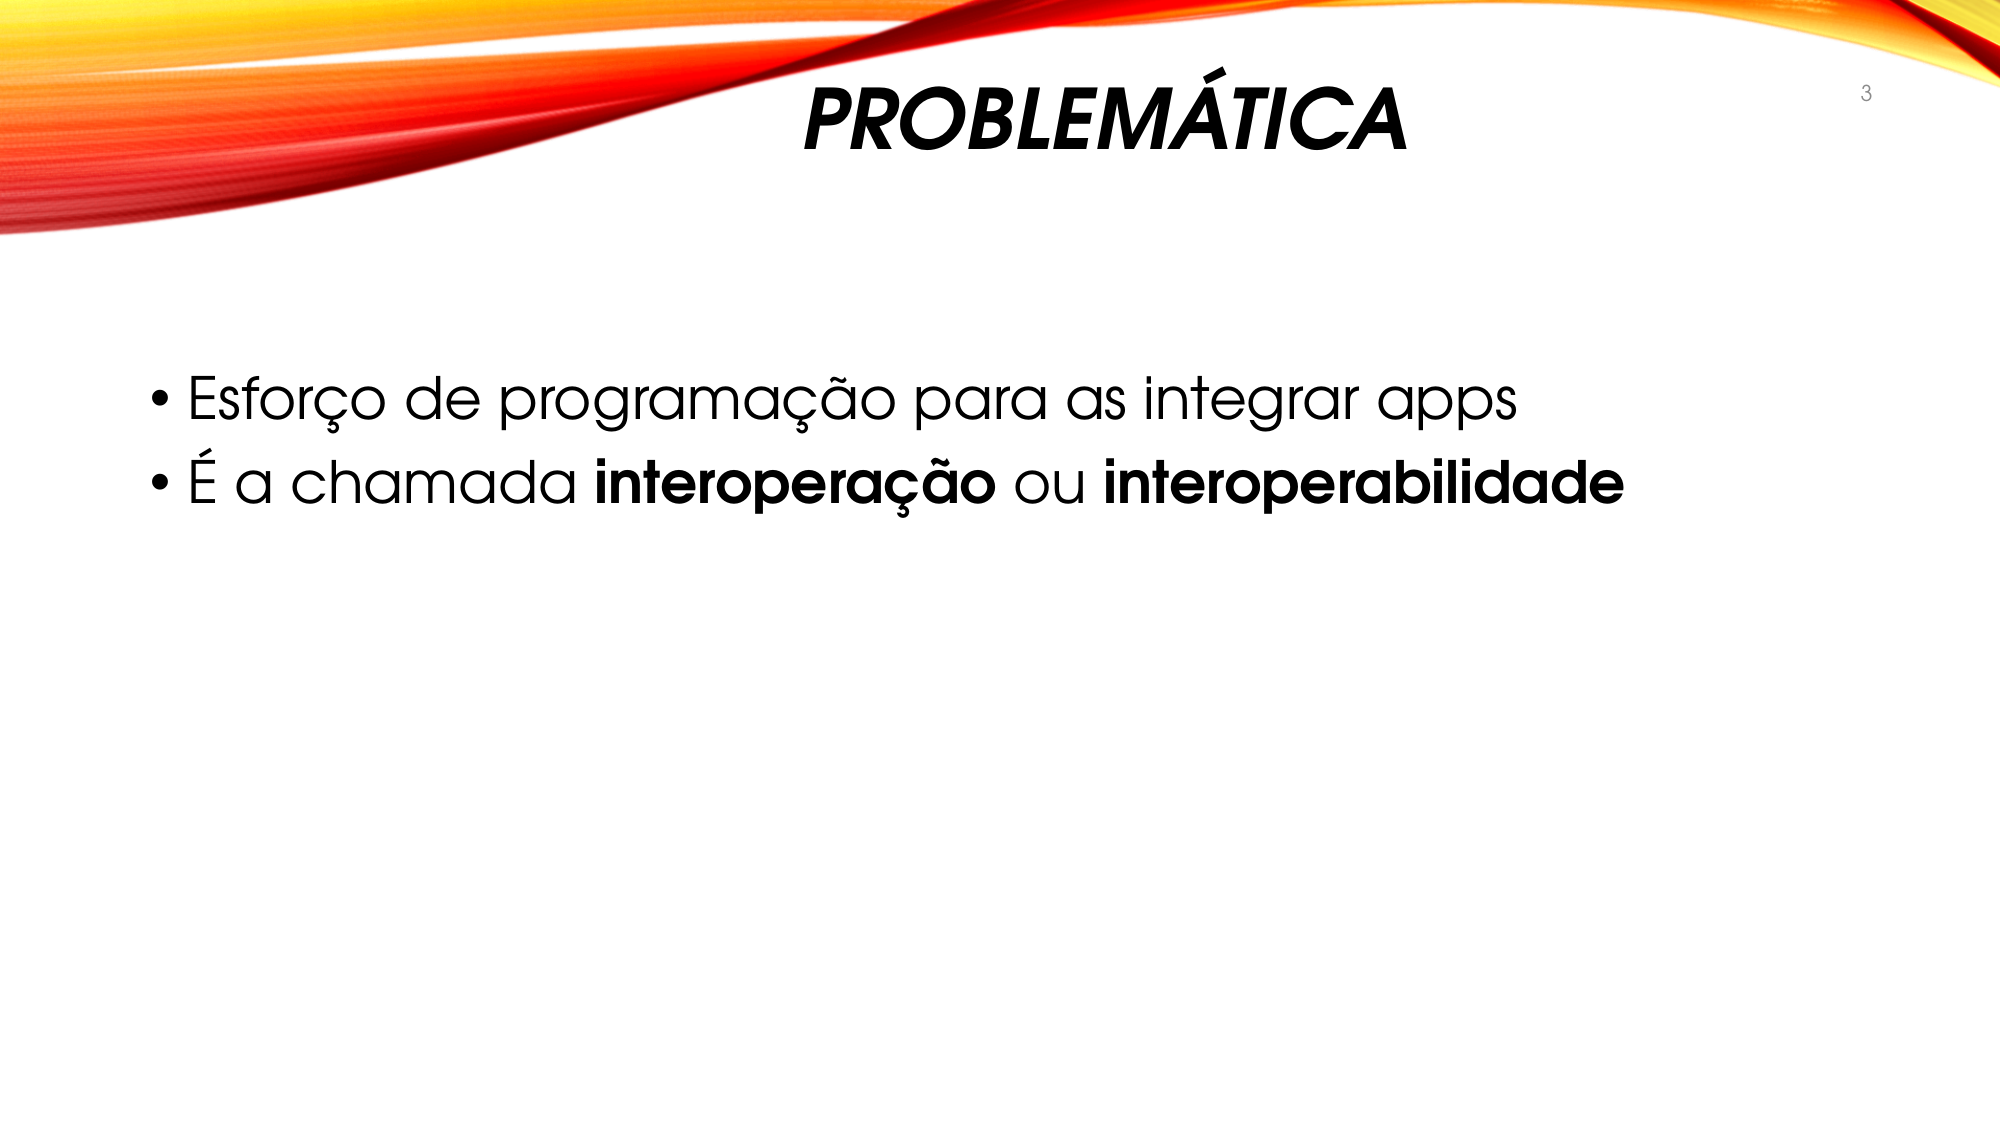

# PROBLEMÁTICA
3

Esforço de programação para as integrar apps
É a chamada interoperação ou interoperabilidade